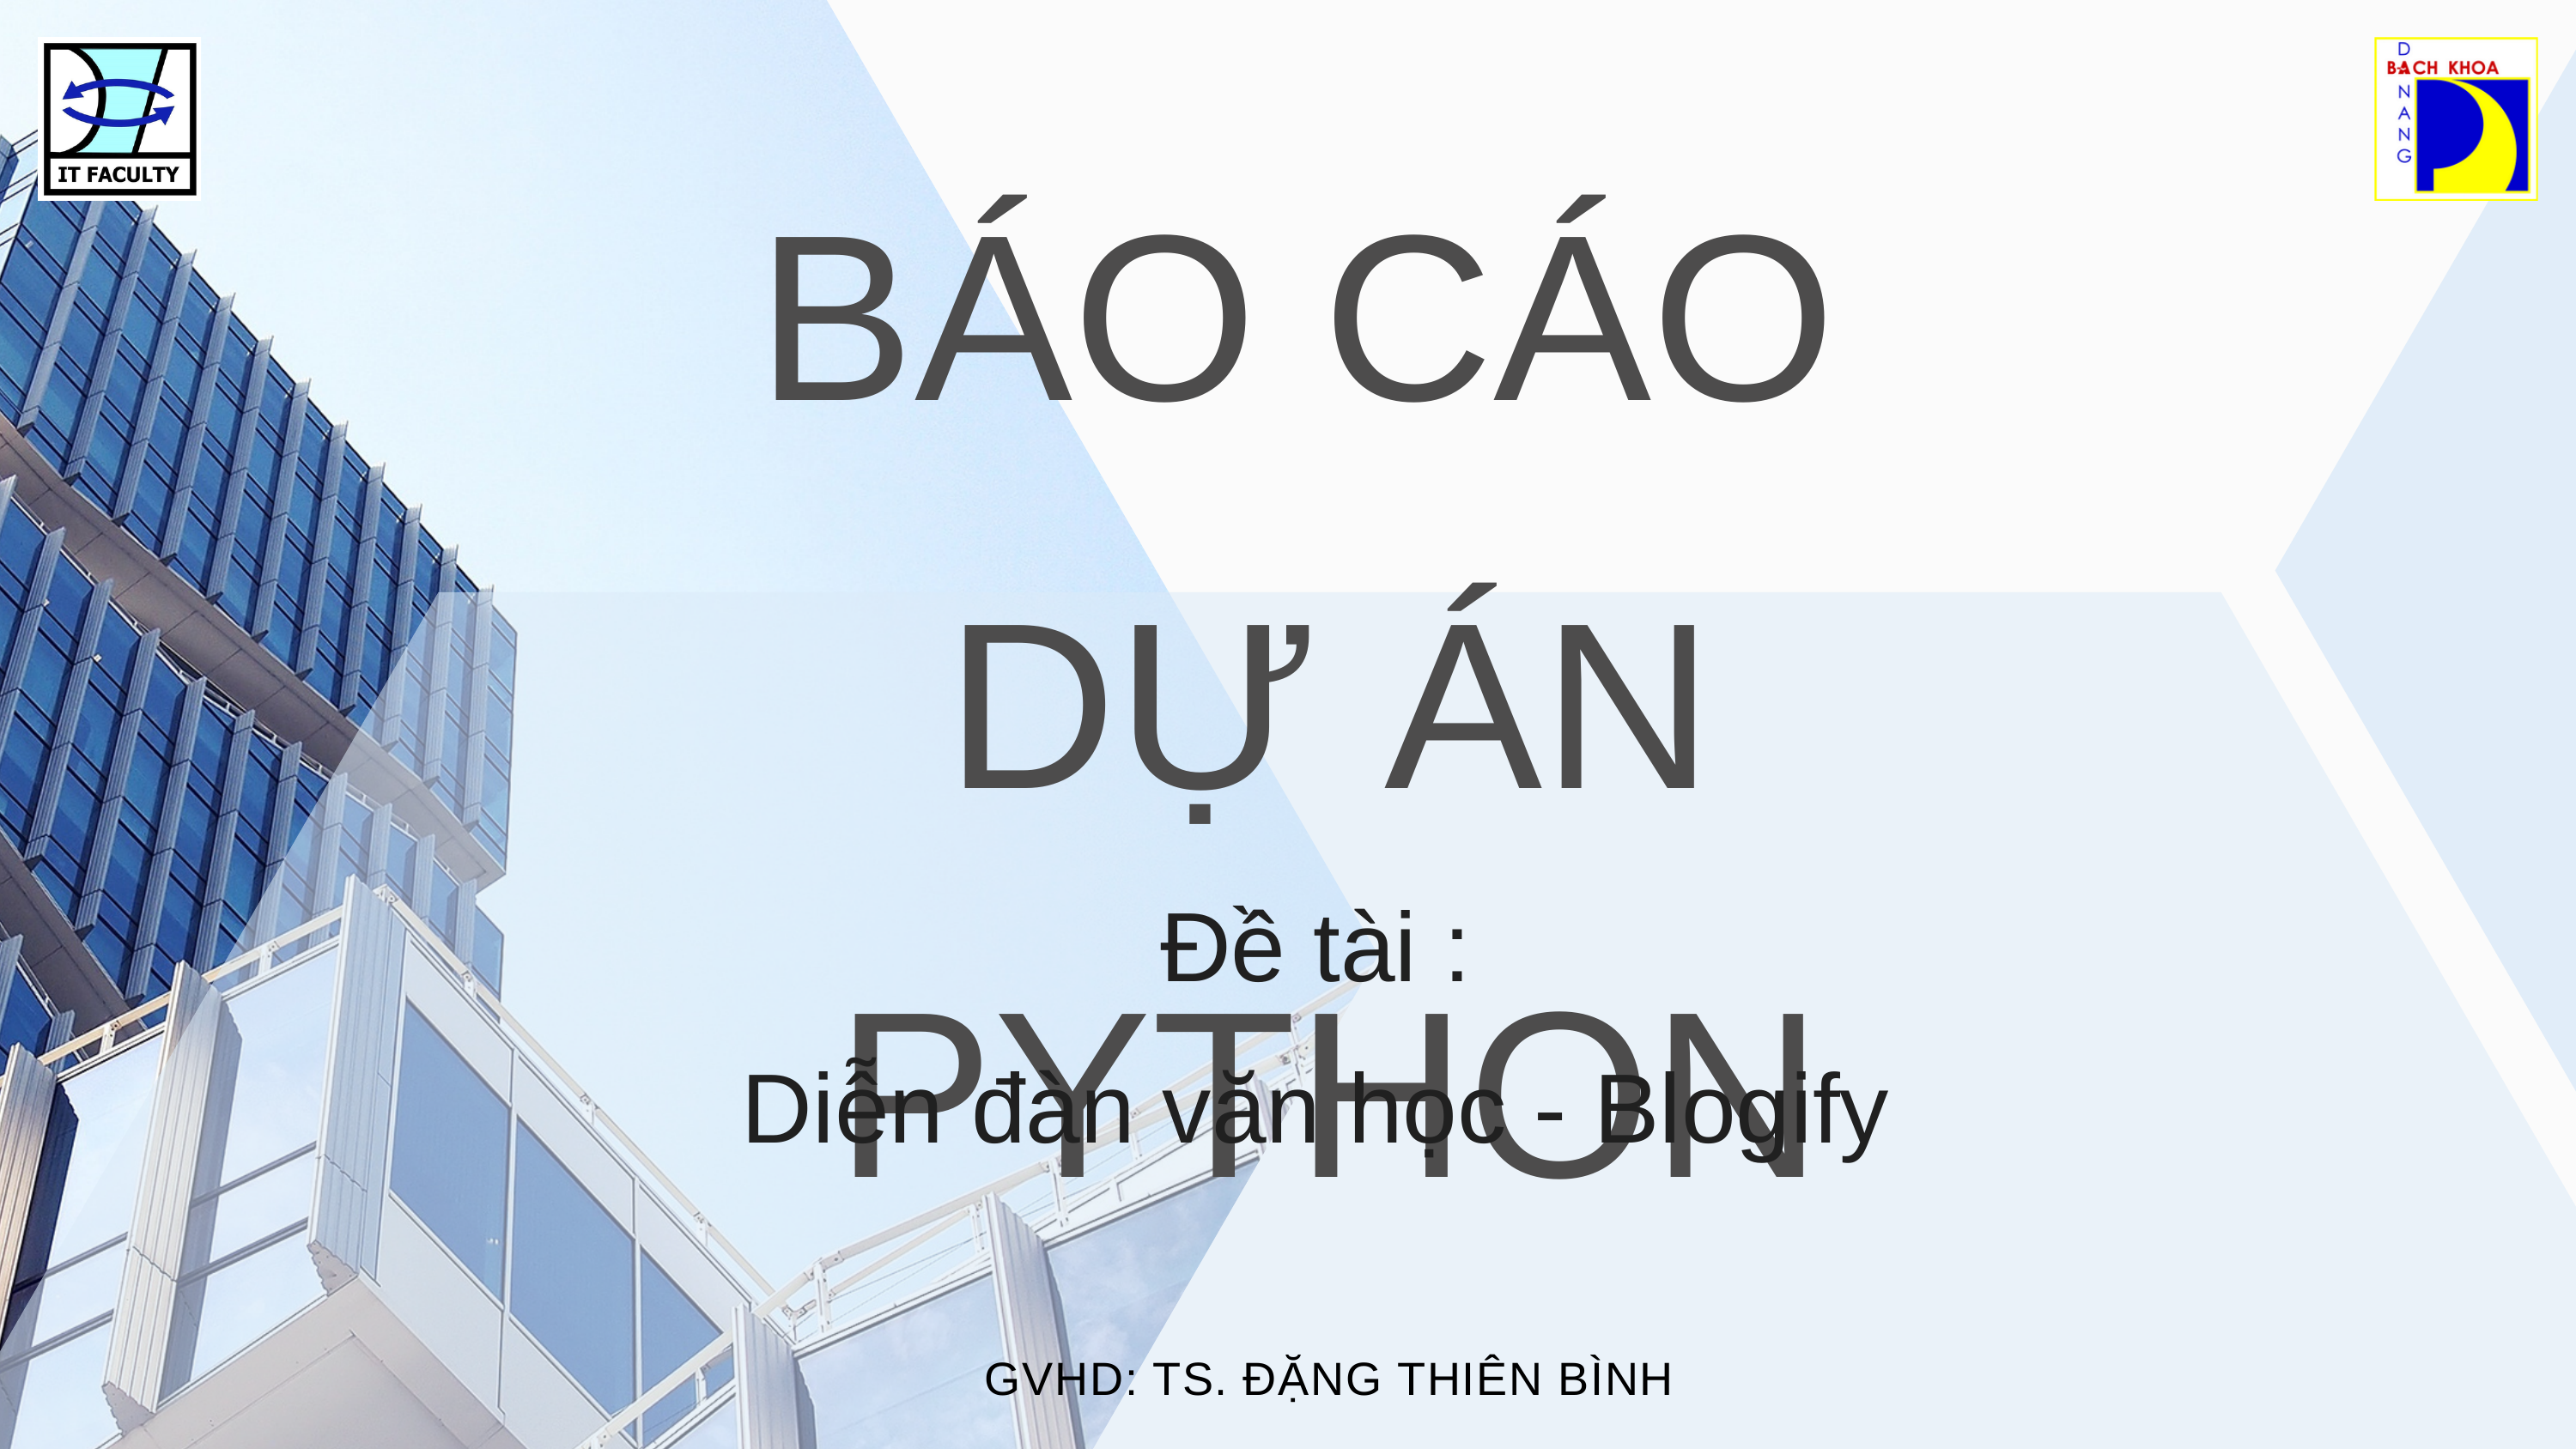

BÁO CÁO
DỰ ÁN PYTHON

Đề tài :
Diễn đàn văn học - Blogify
GVHD: TS. ĐẶNG THIÊN BÌNH